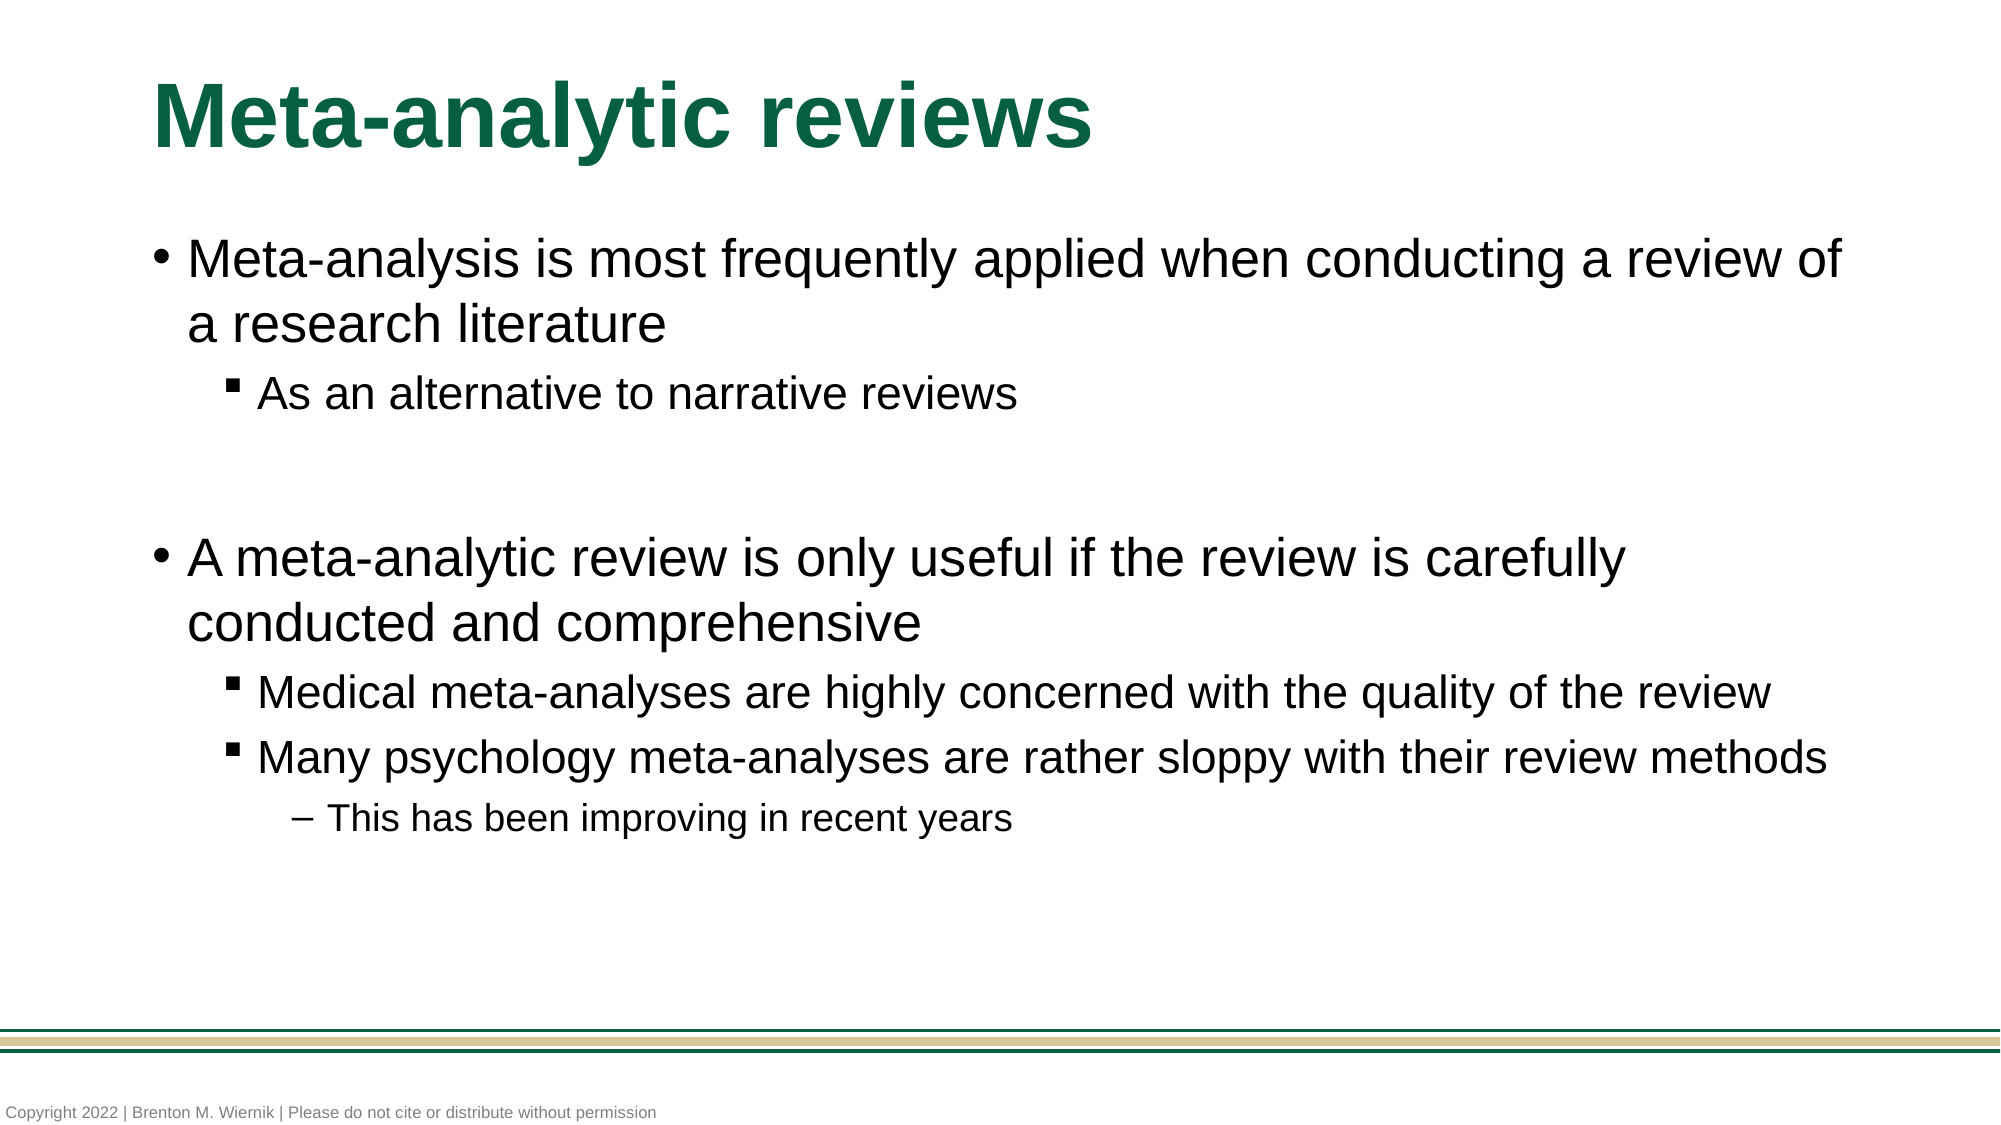

# Meta-analytic reviews
Meta-analysis is most frequently applied when conducting a review of a research literature
As an alternative to narrative reviews

A meta-analytic review is only useful if the review is carefully conducted and comprehensive
Medical meta-analyses are highly concerned with the quality of the review
Many psychology meta-analyses are rather sloppy with their review methods
This has been improving in recent years